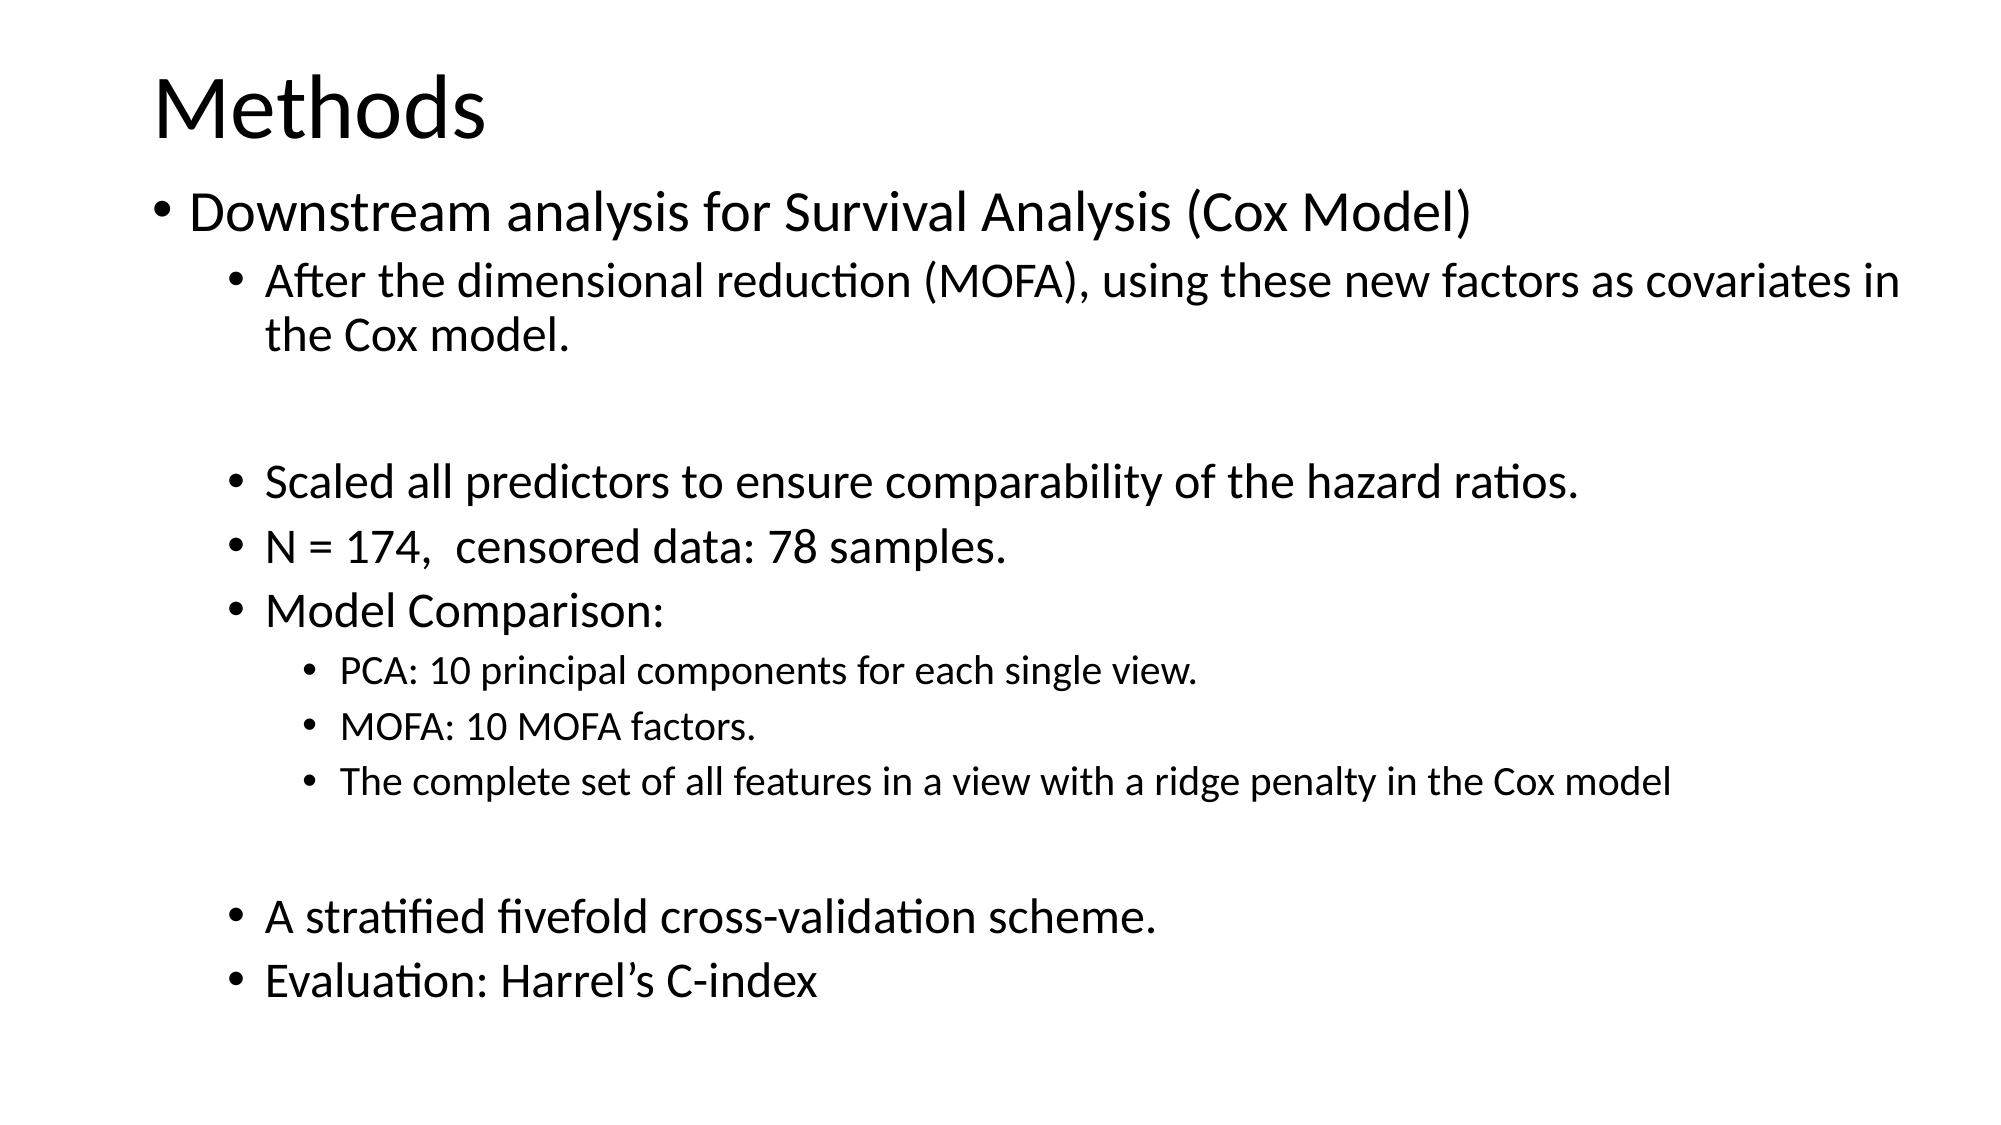

# Methods
Downstream analysis for Survival Analysis (Cox Model)
After the dimensional reduction (MOFA), using these new factors as covariates in the Cox model.

Scaled all predictors to ensure comparability of the hazard ratios.
N = 174,  censored data: 78 samples.
Model Comparison:
PCA: 10 principal components for each single view.
MOFA: 10 MOFA factors.
The complete set of all features in a view with a ridge penalty in the Cox model

A stratified fivefold cross-validation scheme.
Evaluation: Harrel’s C-index